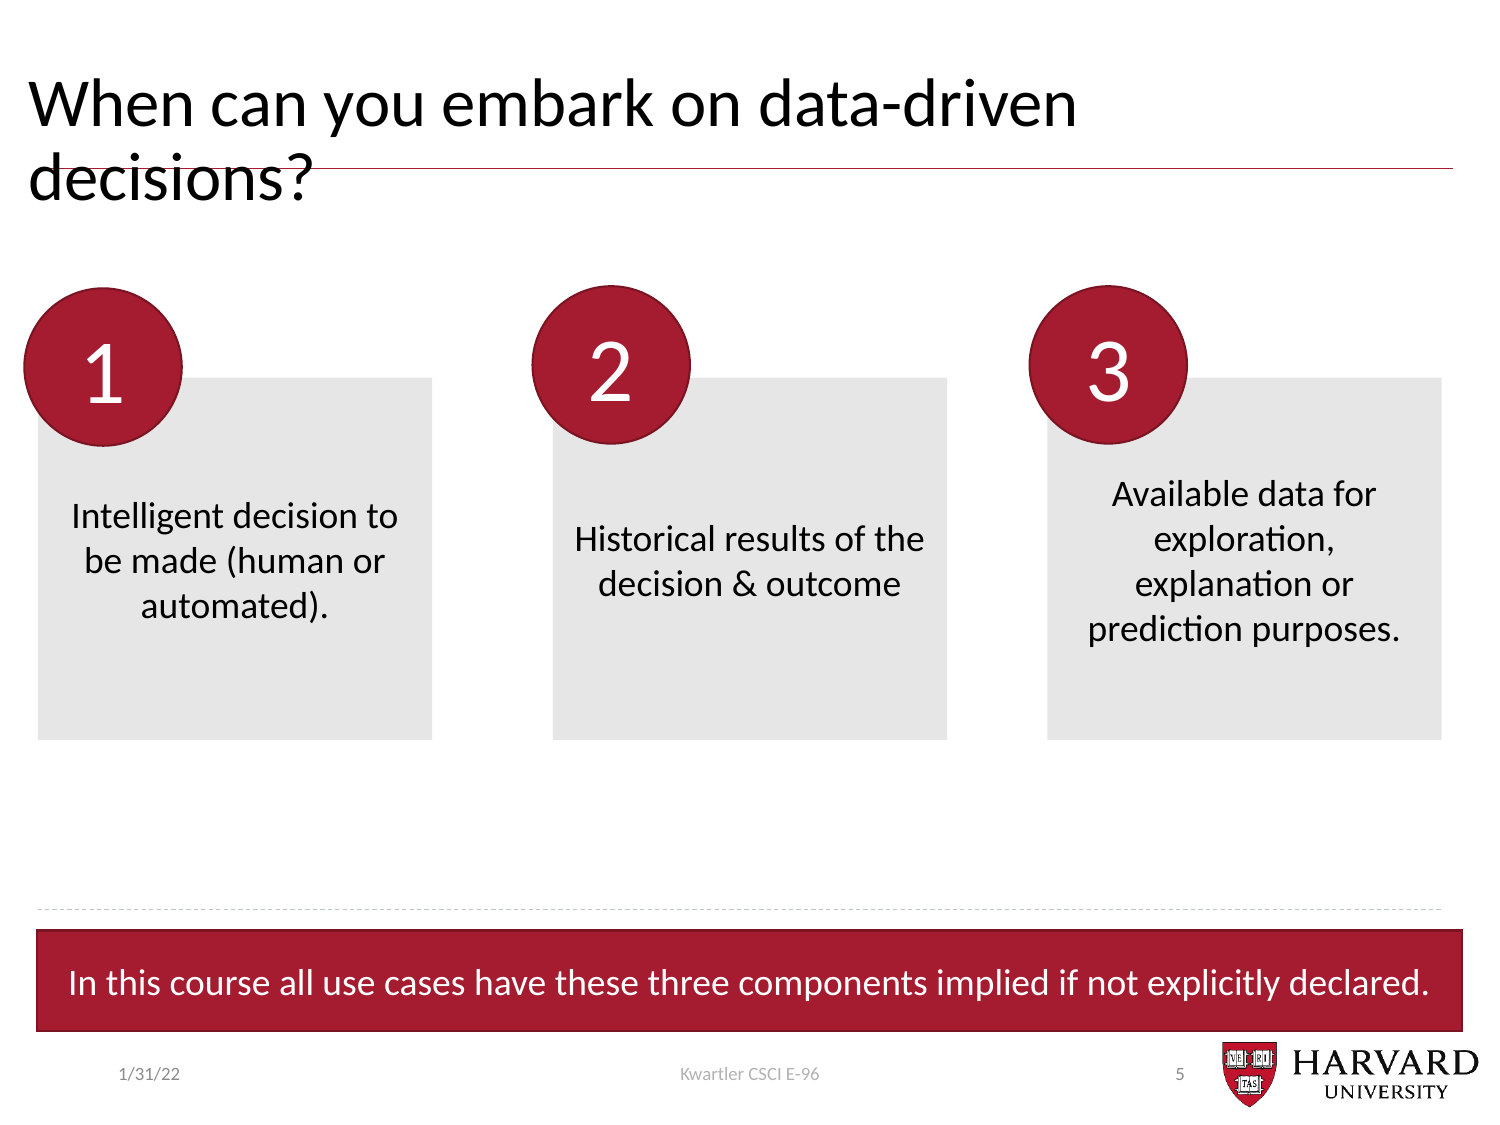

# When can you embark on data-driven decisions?
3
2
1
Available data for exploration, explanation or prediction purposes.
Historical results of the decision & outcome
Intelligent decision to be made (human or automated).
In this course all use cases have these three components implied if not explicitly declared.
1/31/22
Kwartler CSCI E-96
5